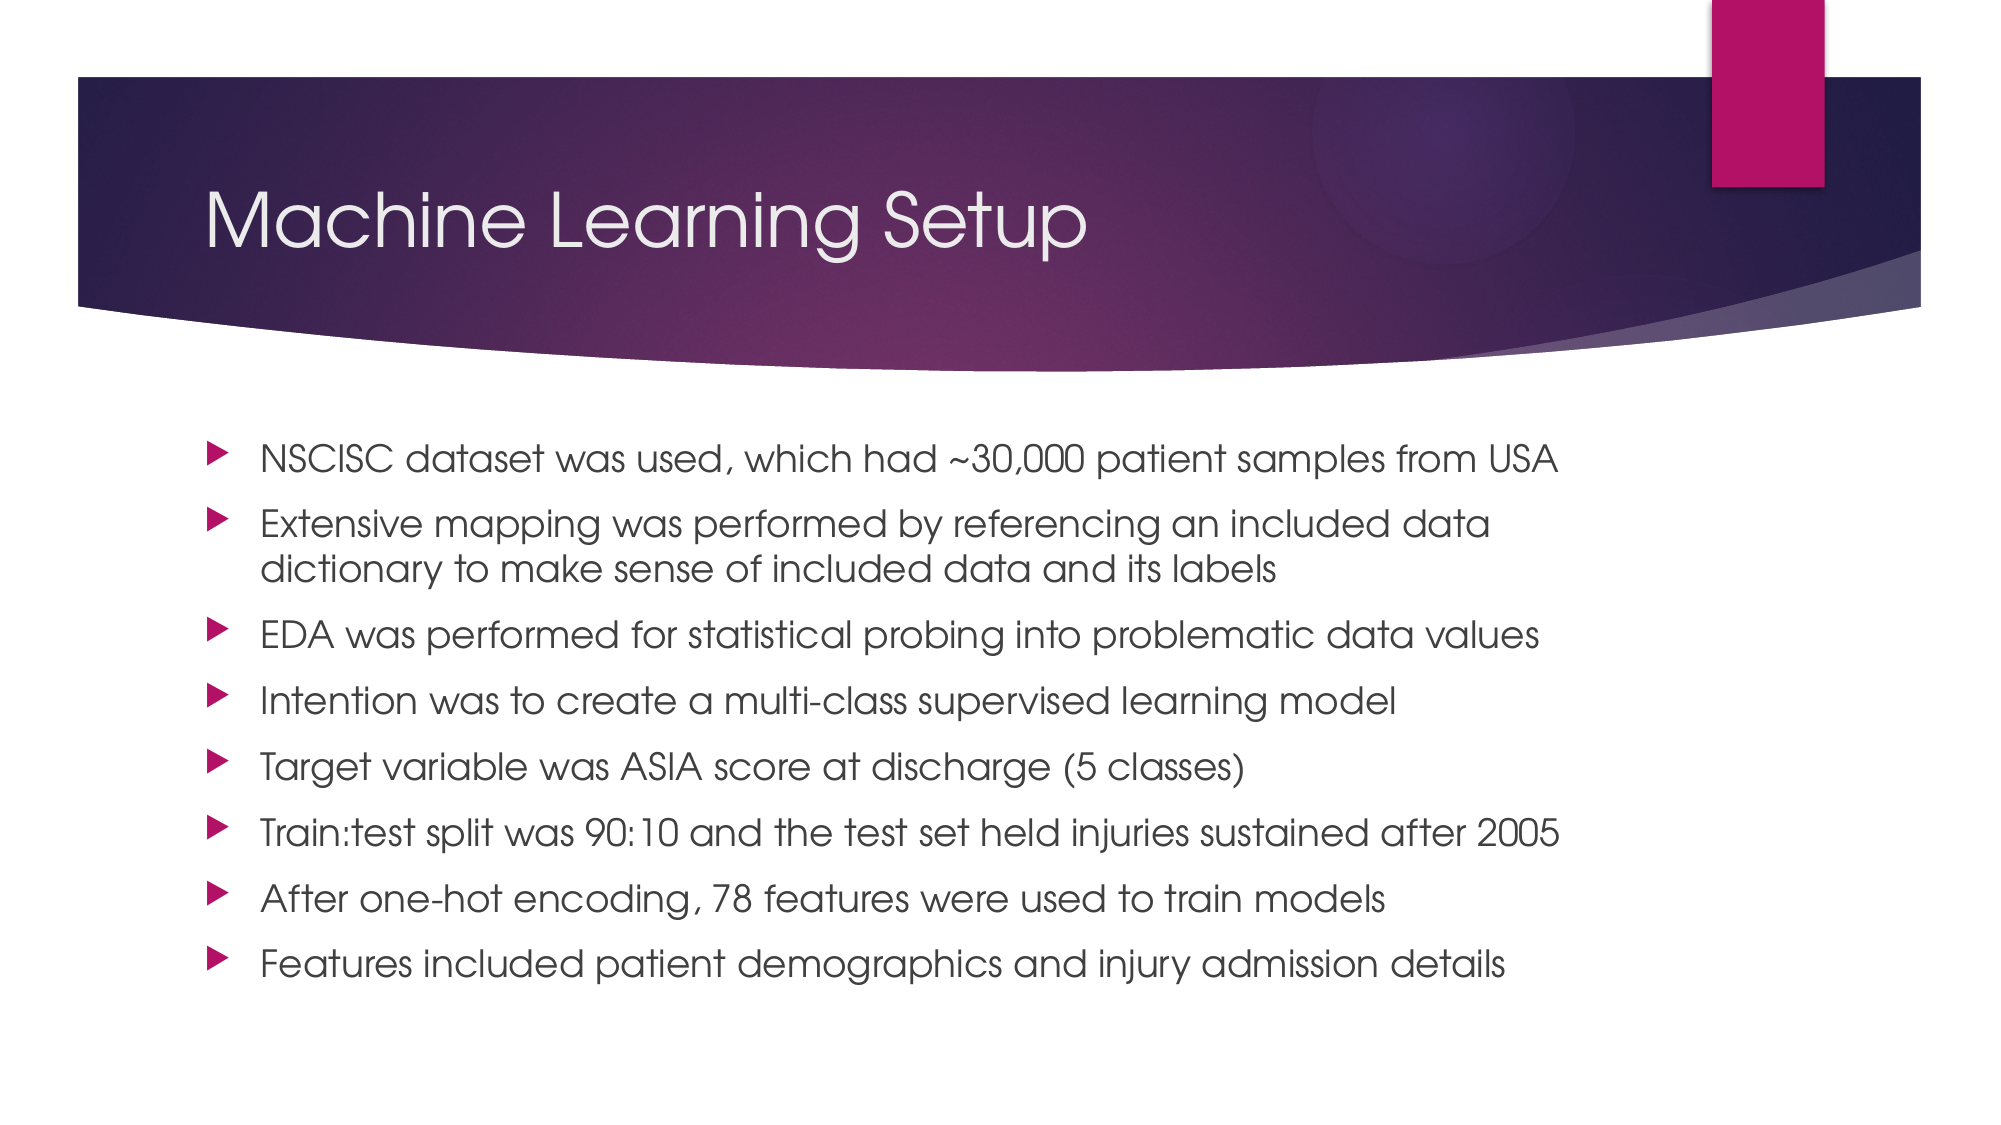

# Machine Learning Setup
NSCISC dataset was used, which had ~30,000 patient samples from USA
Extensive mapping was performed by referencing an included data dictionary to make sense of included data and its labels
EDA was performed for statistical probing into problematic data values
Intention was to create a multi-class supervised learning model
Target variable was ASIA score at discharge (5 classes)
Train:test split was 90:10 and the test set held injuries sustained after 2005
After one-hot encoding, 78 features were used to train models
Features included patient demographics and injury admission details